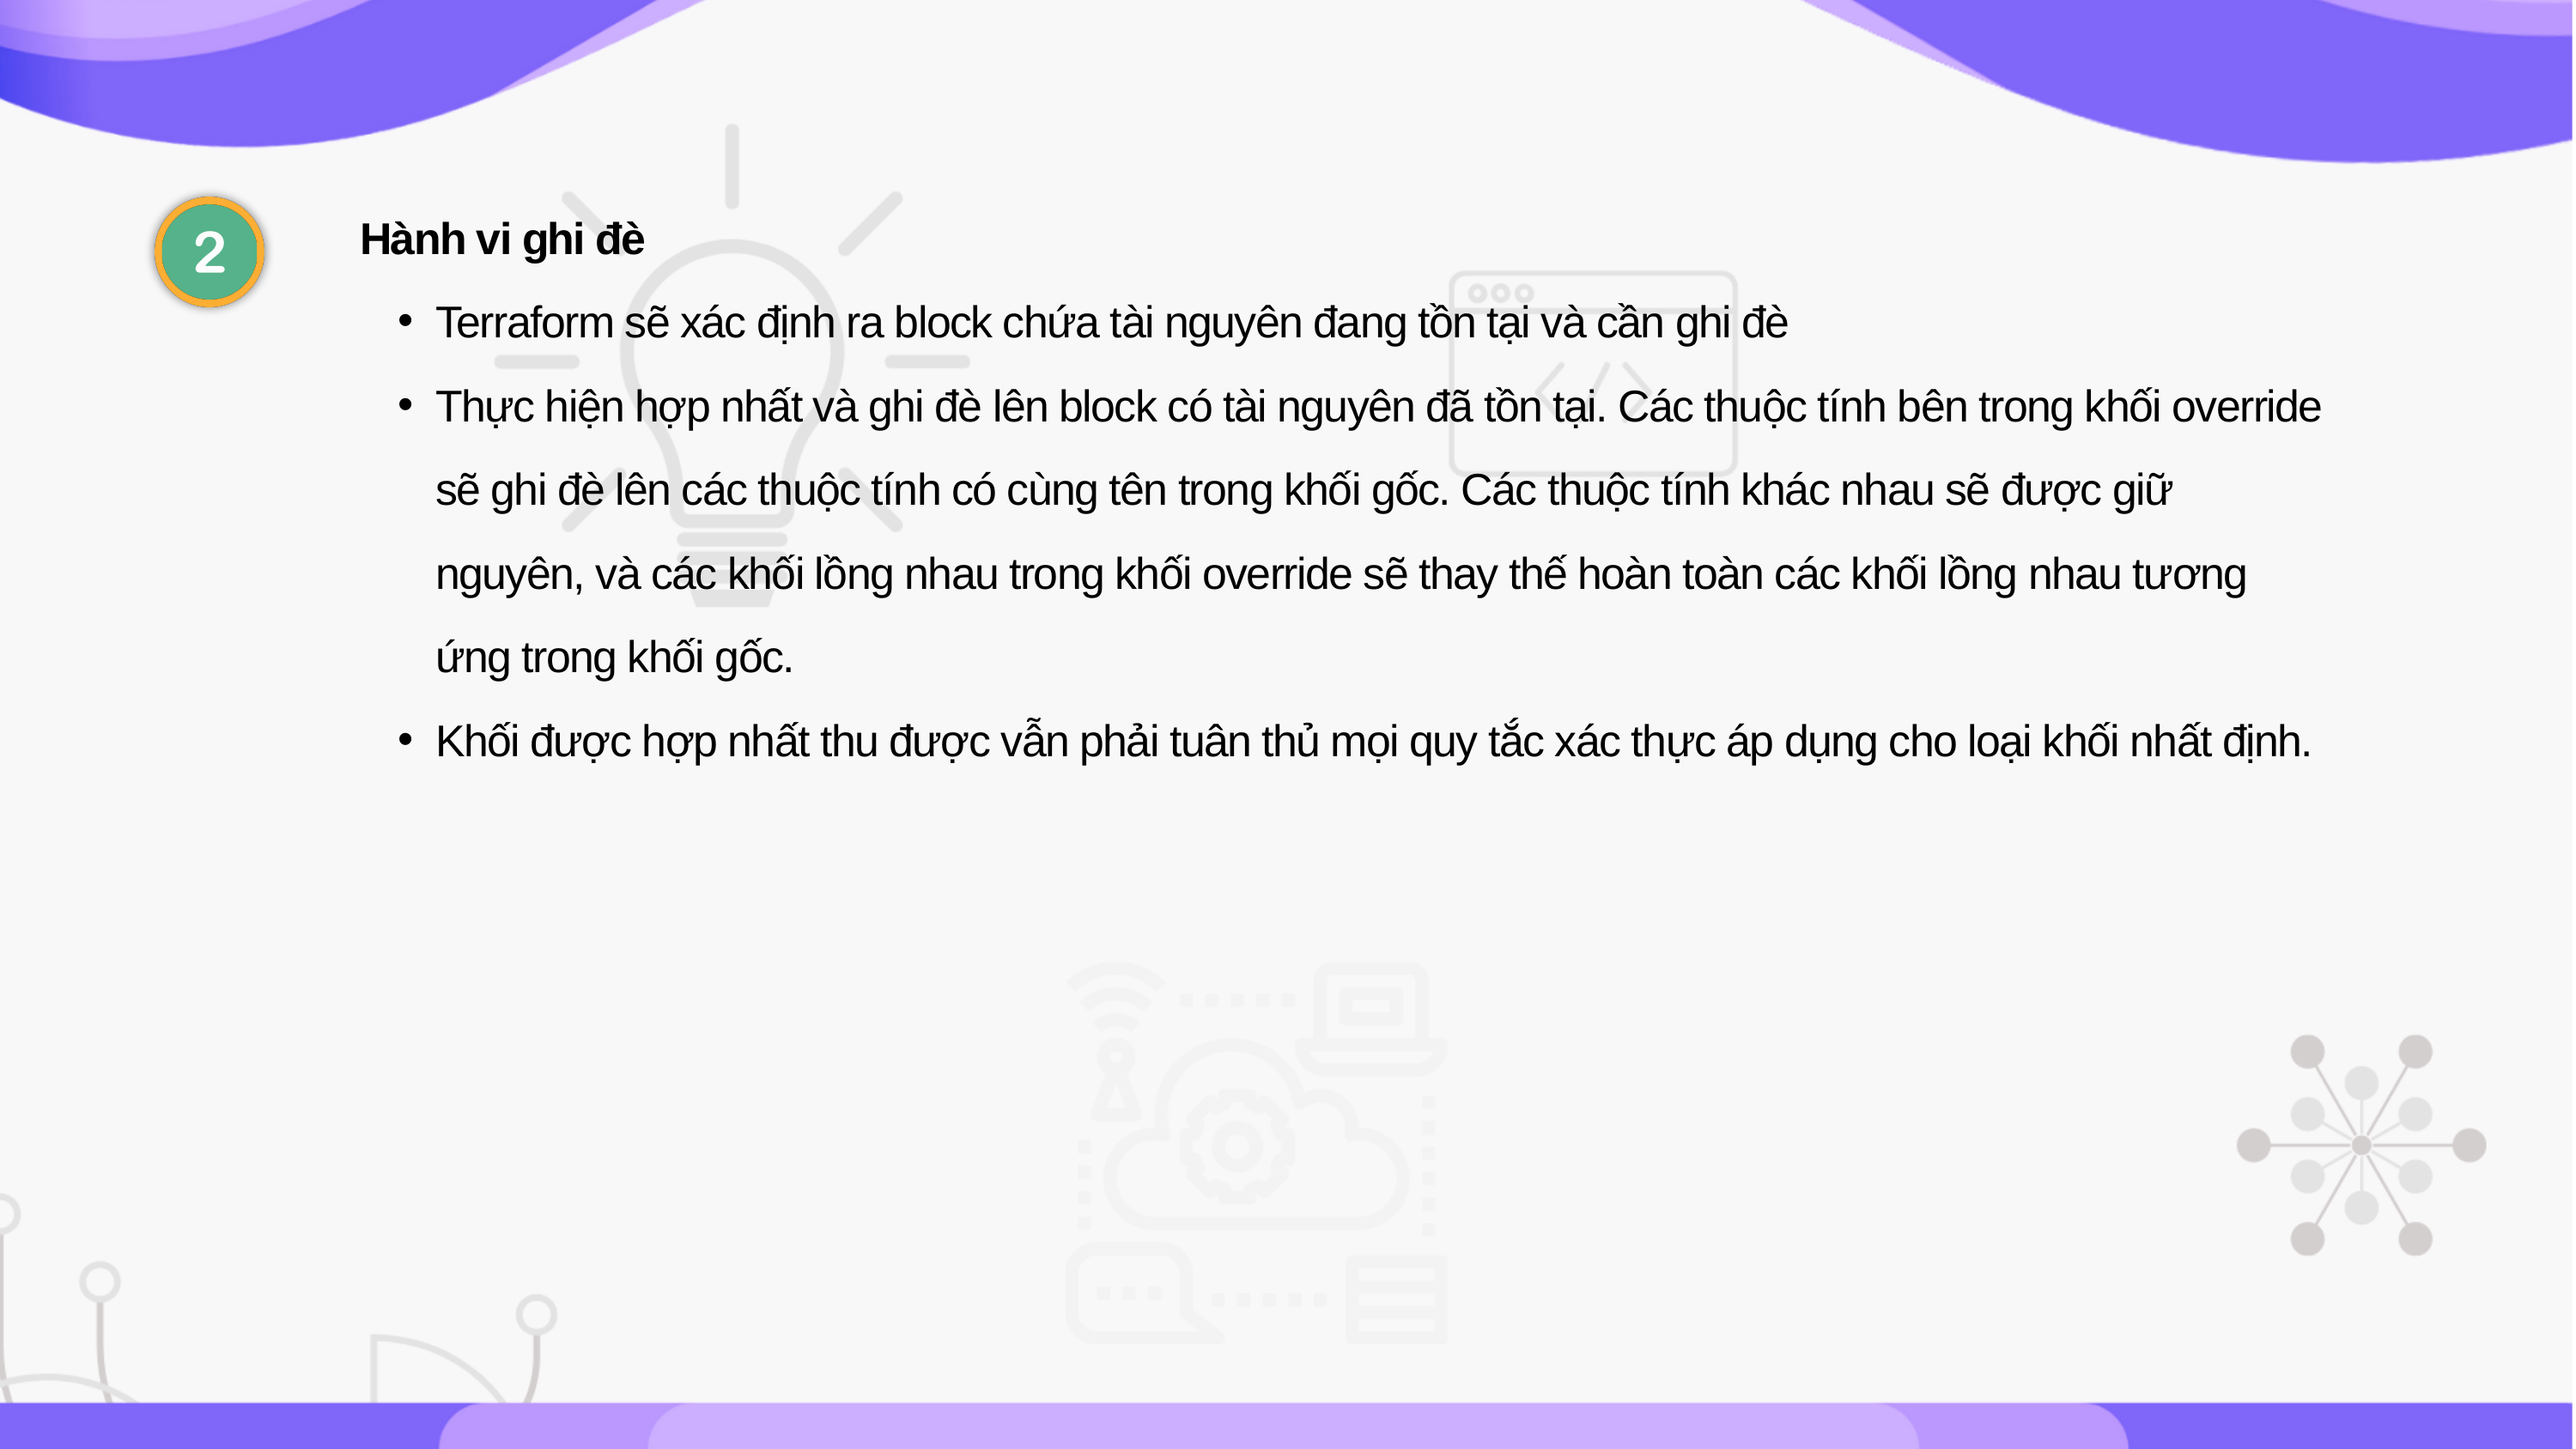

Hành vi ghi đè
Terraform sẽ xác định ra block chứa tài nguyên đang tồn tại và cần ghi đè
Thực hiện hợp nhất và ghi đè lên block có tài nguyên đã tồn tại. Các thuộc tính bên trong khối override sẽ ghi đè lên các thuộc tính có cùng tên trong khối gốc. Các thuộc tính khác nhau sẽ được giữ nguyên, và các khối lồng nhau trong khối override sẽ thay thế hoàn toàn các khối lồng nhau tương ứng trong khối gốc.
Khối được hợp nhất thu được vẫn phải tuân thủ mọi quy tắc xác thực áp dụng cho loại khối nhất định.